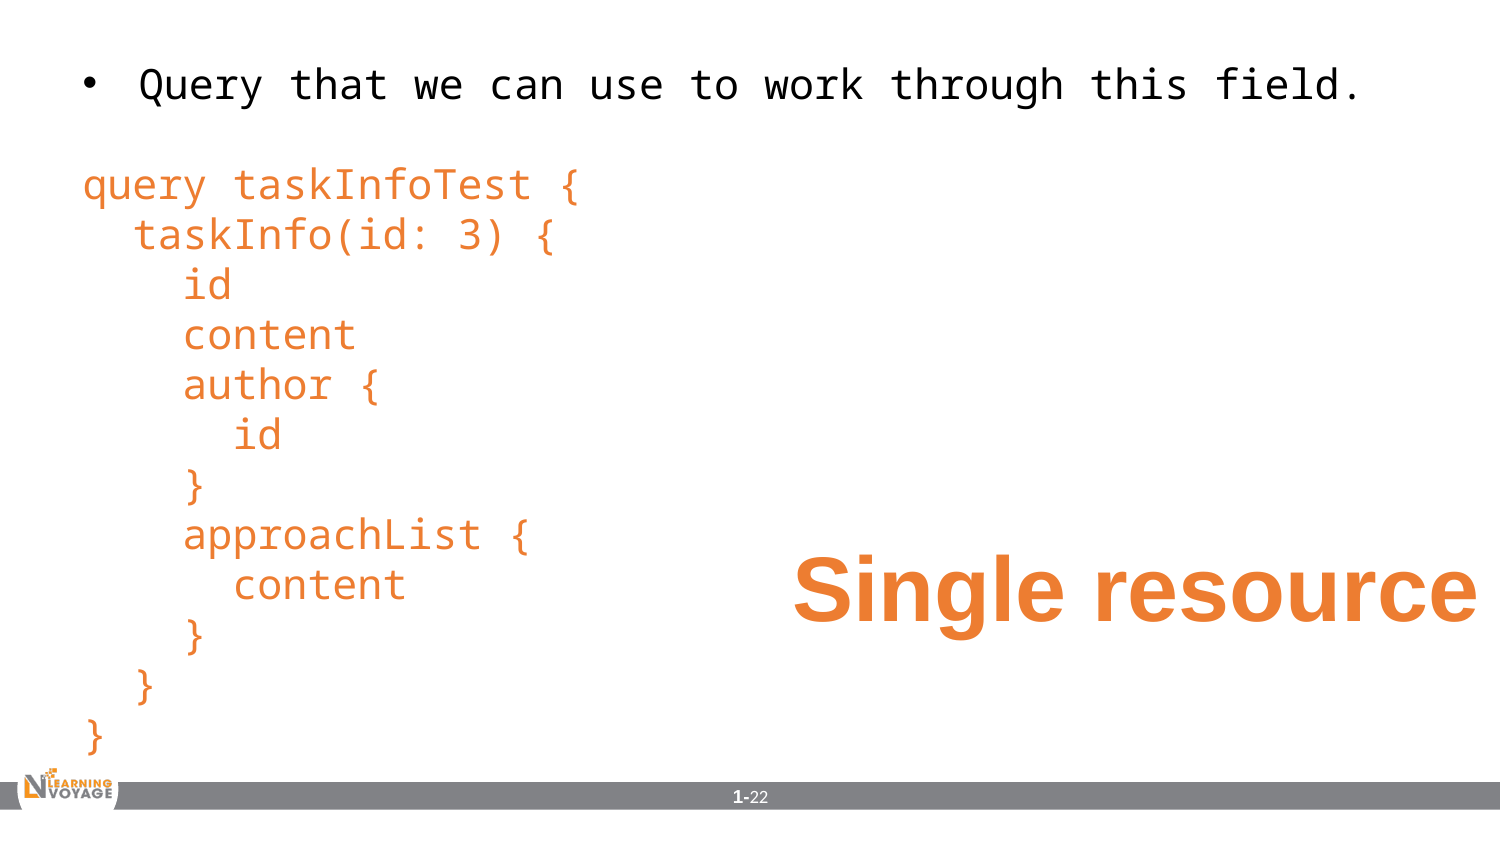

Query that we can use to work through this field.

query taskInfoTest {
  taskInfo(id: 3) {
    id
    content
    author {
      id
    }
    approachList {
      content
    }
  }
}
Single resource fields
1-22